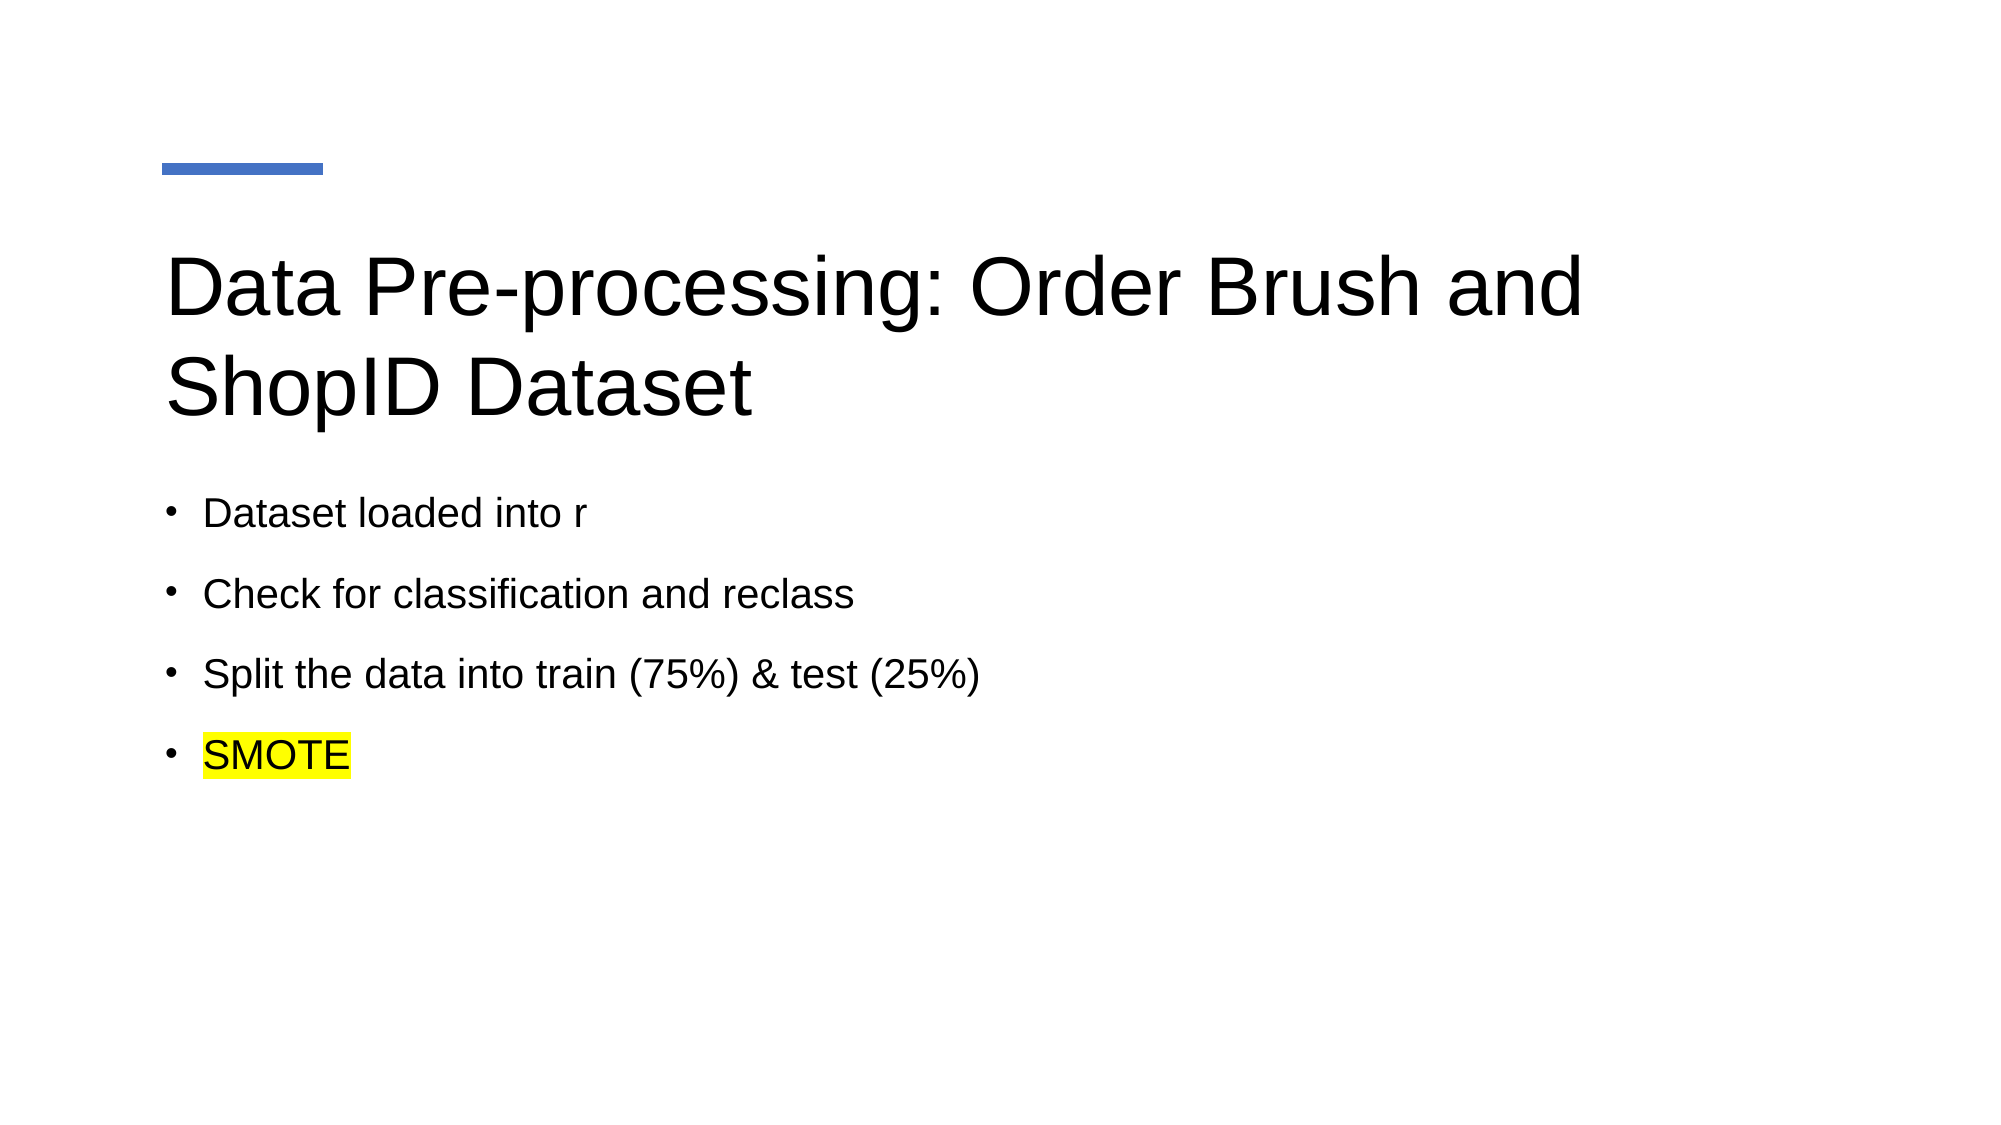

# Data Pre-processing: Order Brush and ShopID Dataset
Dataset loaded into r
Check for classification and reclass
Split the data into train (75%) & test (25%)
SMOTE